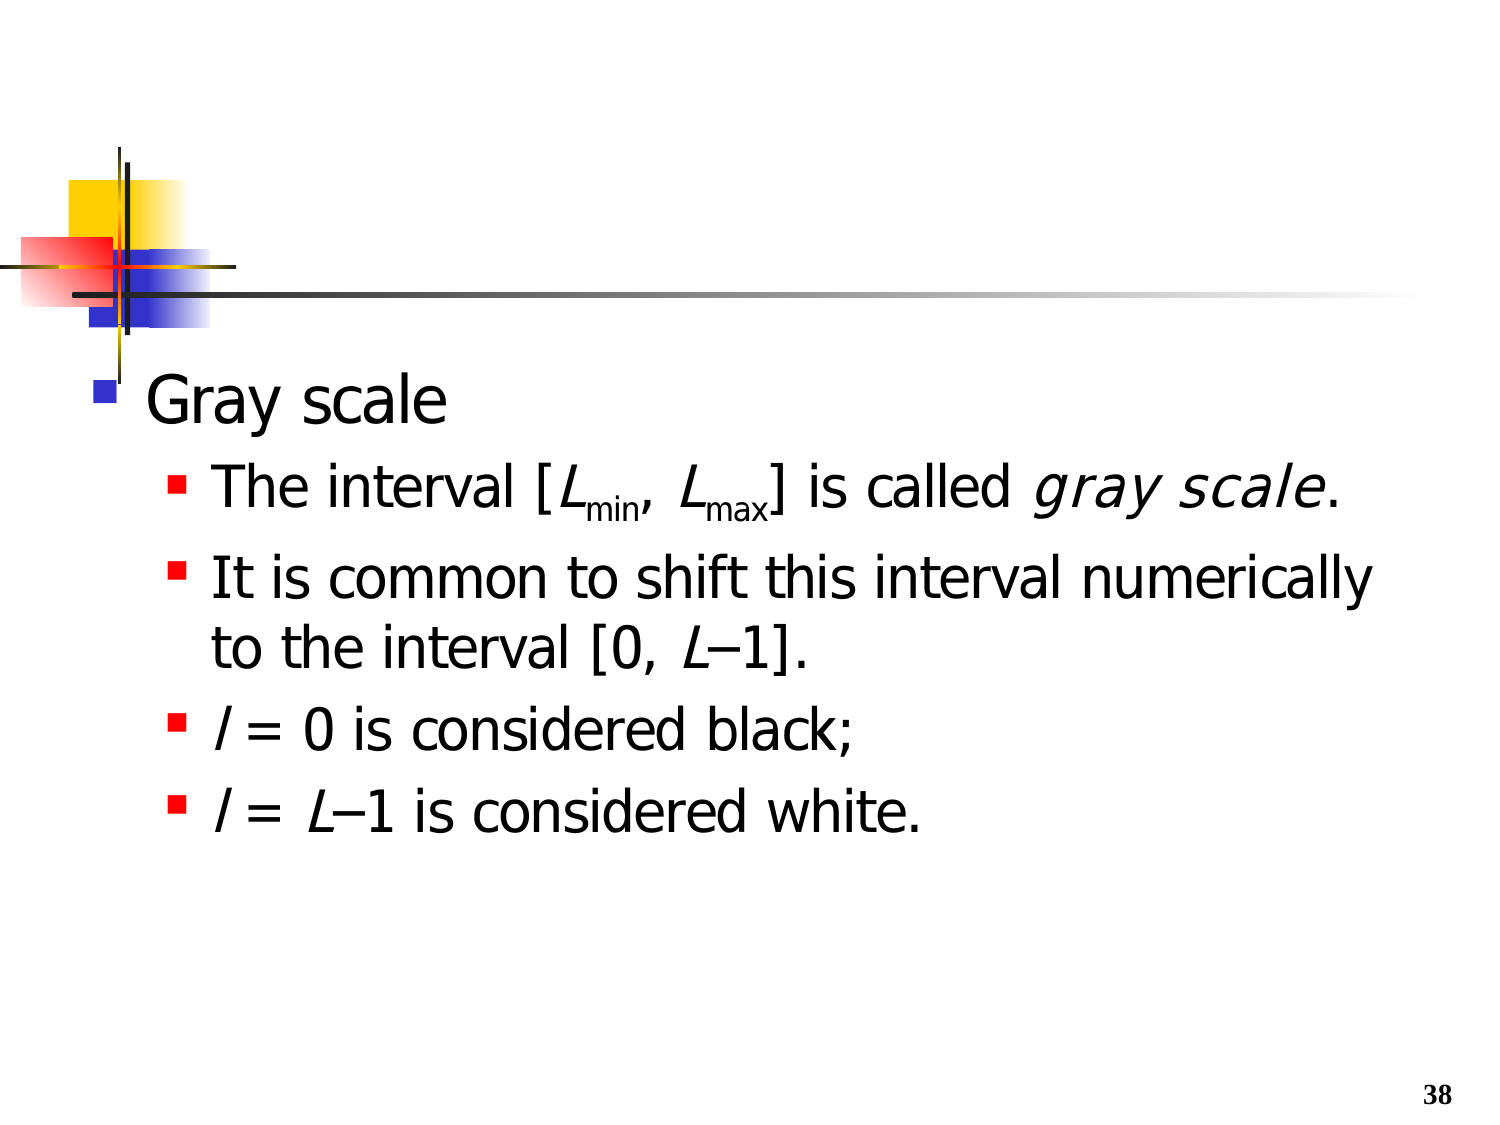

#
Gray scale
The interval [Lmin, Lmax] is called gray scale.
It is common to shift this interval numerically to the interval [0, L–1].
l = 0 is considered black;
l = L–1 is considered white.
38